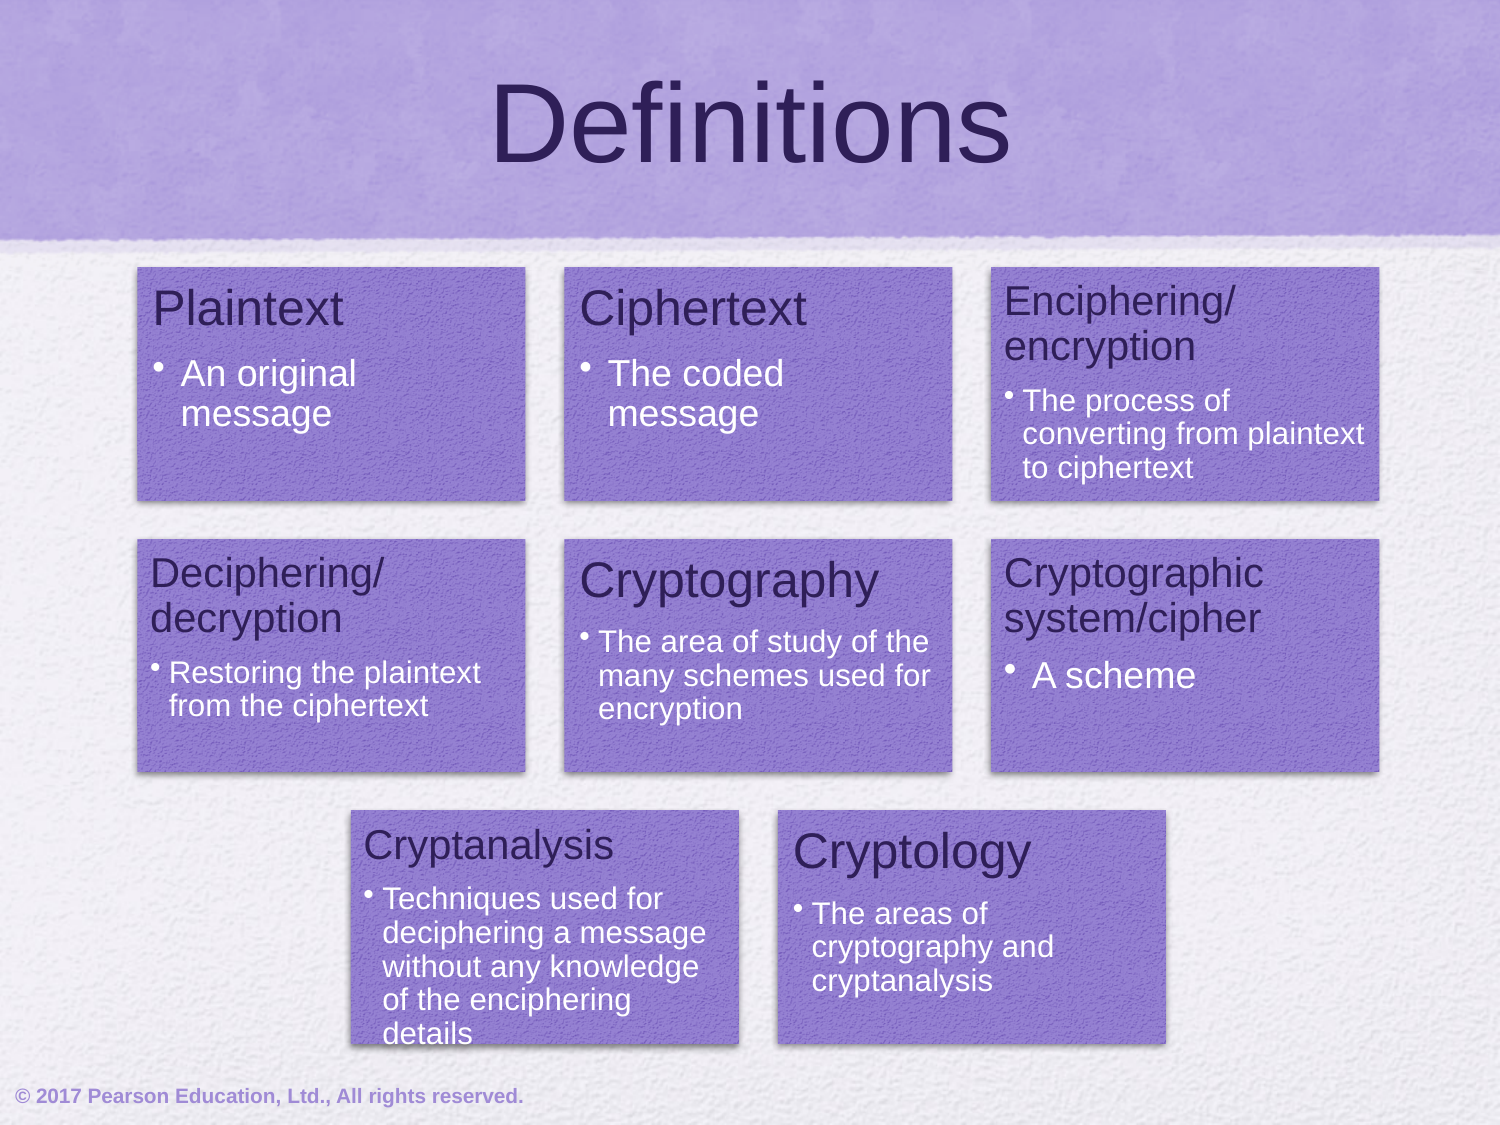

# Definitions
Plaintext
An original message
Ciphertext
The coded message
Enciphering/encryption
The process of converting from plaintext to ciphertext
Deciphering/decryption
Restoring the plaintext from the ciphertext
Cryptography
The area of study of the many schemes used for encryption
Cryptographic system/cipher
A scheme
Cryptanalysis
Techniques used for deciphering a message without any knowledge of the enciphering details
Cryptology
The areas of cryptography and cryptanalysis
© 2017 Pearson Education, Ltd., All rights reserved.